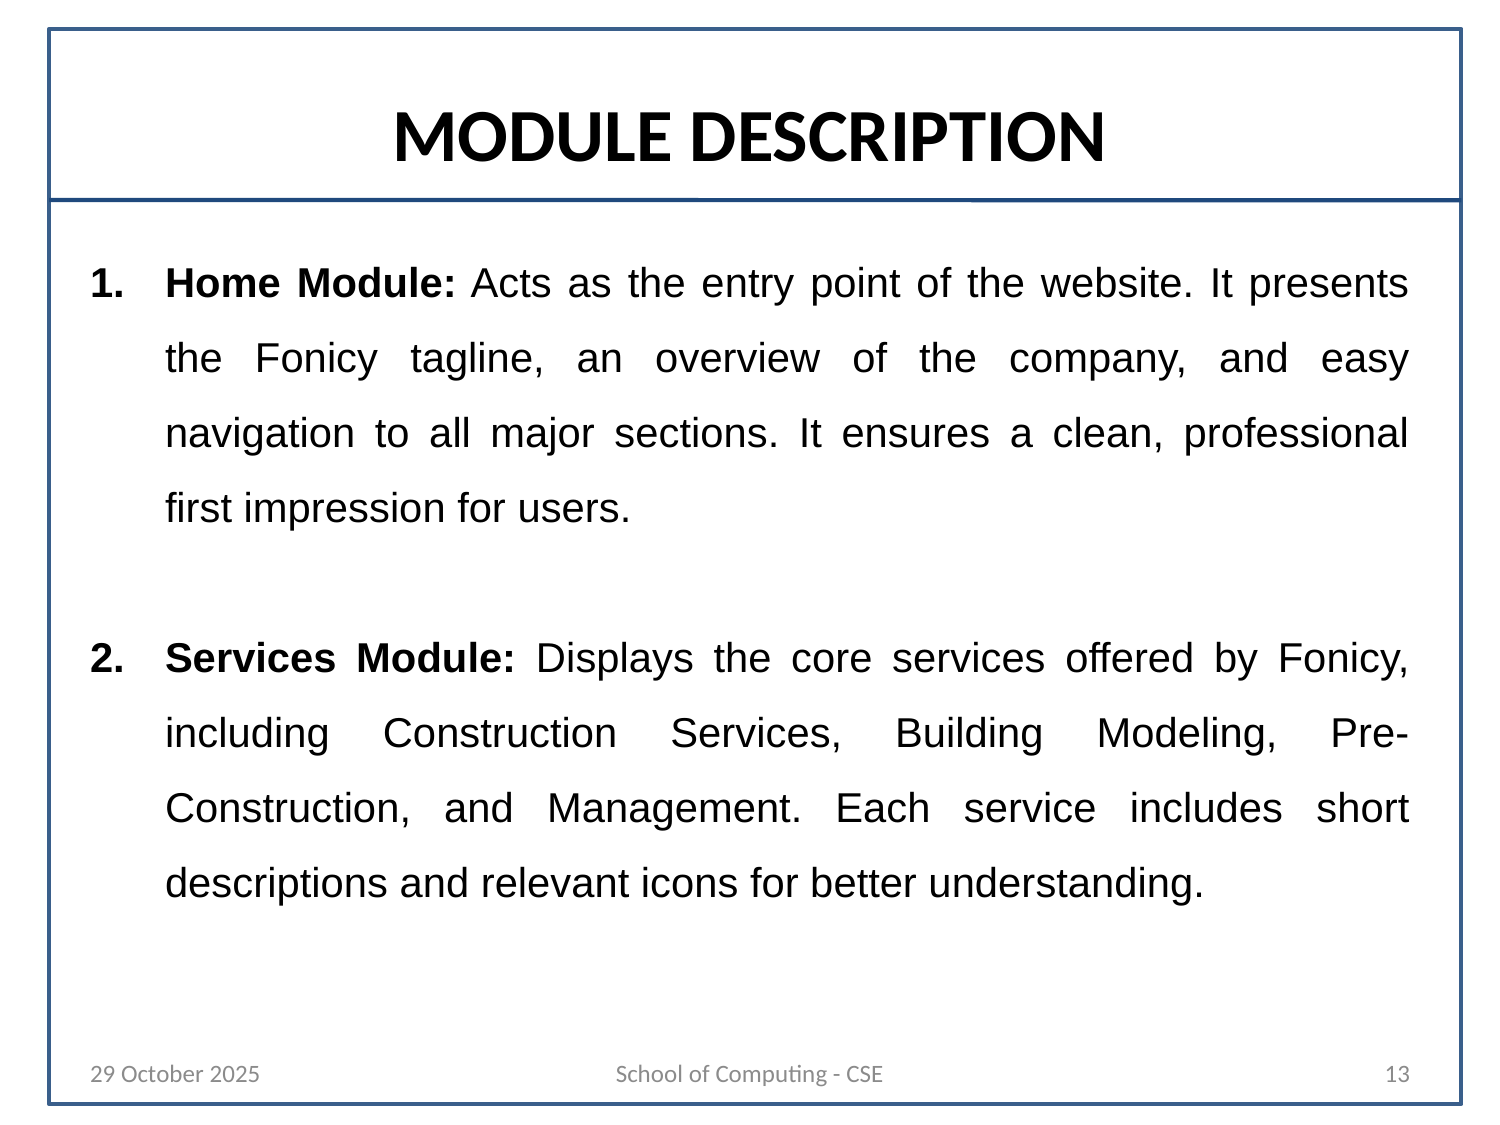

# MODULE DESCRIPTION
Home Module: Acts as the entry point of the website. It presents the Fonicy tagline, an overview of the company, and easy navigation to all major sections. It ensures a clean, professional first impression for users.

Services Module: Displays the core services offered by Fonicy, including Construction Services, Building Modeling, Pre-Construction, and Management. Each service includes short descriptions and relevant icons for better understanding.
29 October 2025
School of Computing - CSE
13